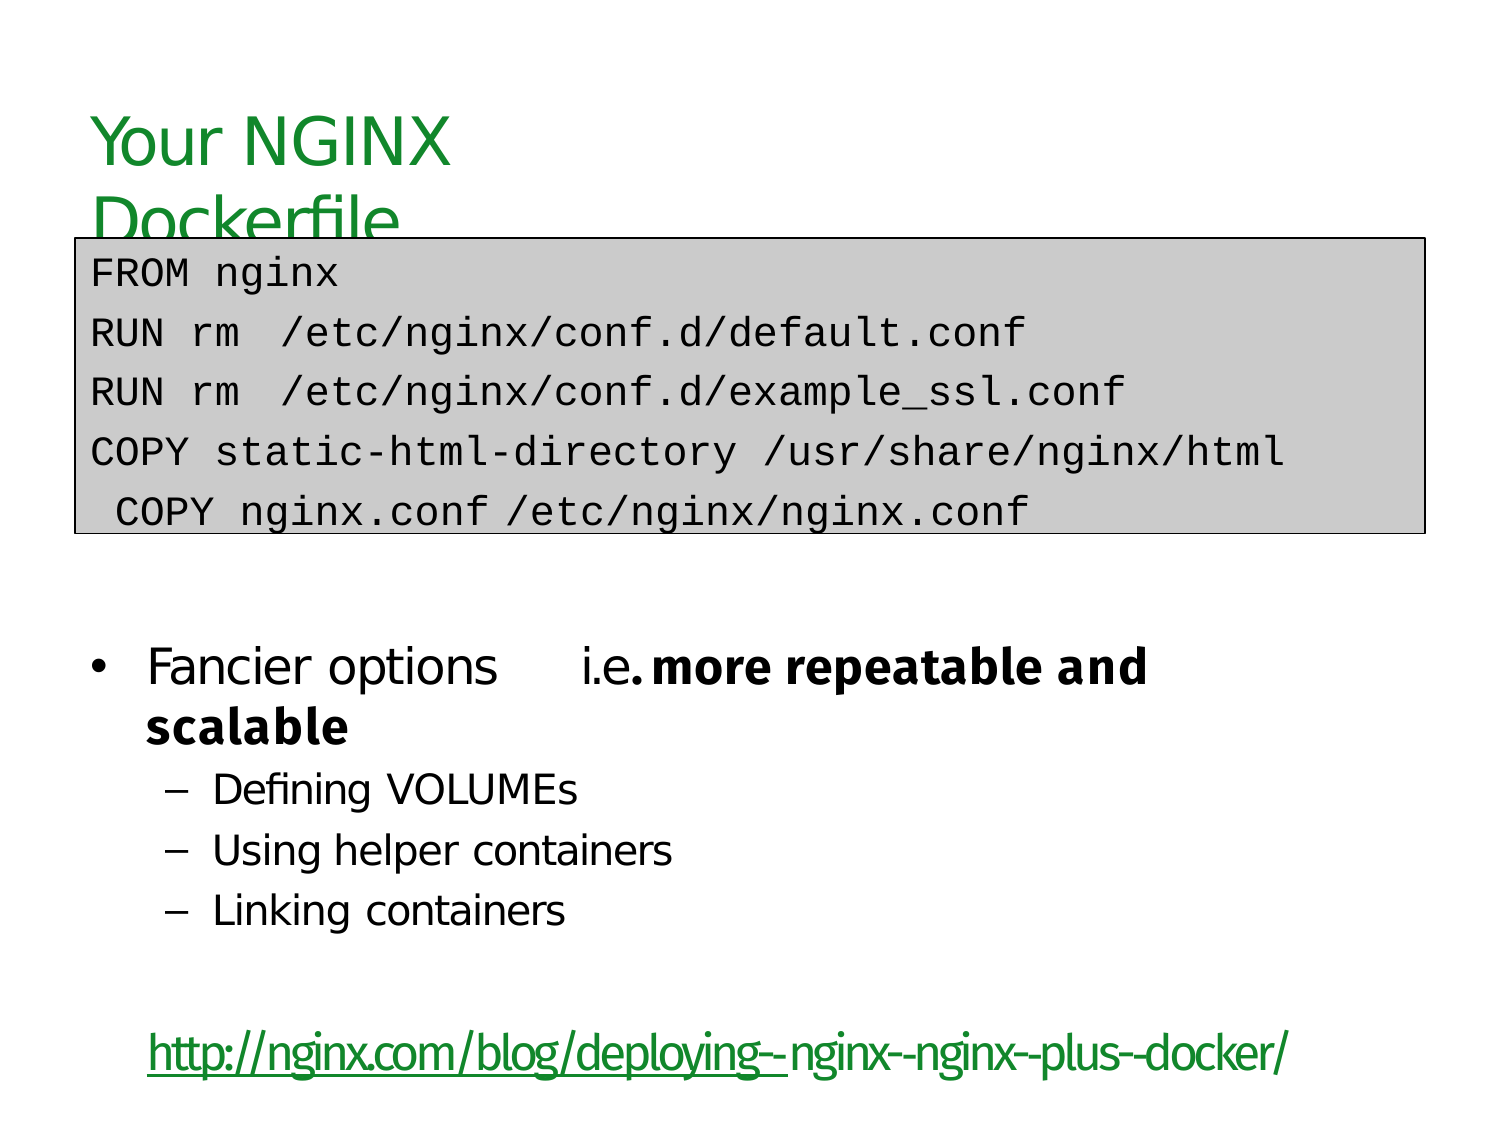

# Your NGINX Dockerﬁle
FROM nginx
RUN rm	/etc/nginx/conf.d/default.conf
RUN rm	/etc/nginx/conf.d/example_ssl.conf
COPY static-html-directory /usr/share/nginx/html  COPY nginx.conf	/etc/nginx/nginx.conf
Fancier options	i.e. more repeatable and scalable
Deﬁning VOLUMEs
Using helper containers
Linking containers

http://nginx.com/blog/deploying-­‐nginx-­‐nginx-­‐plus-­‐docker/